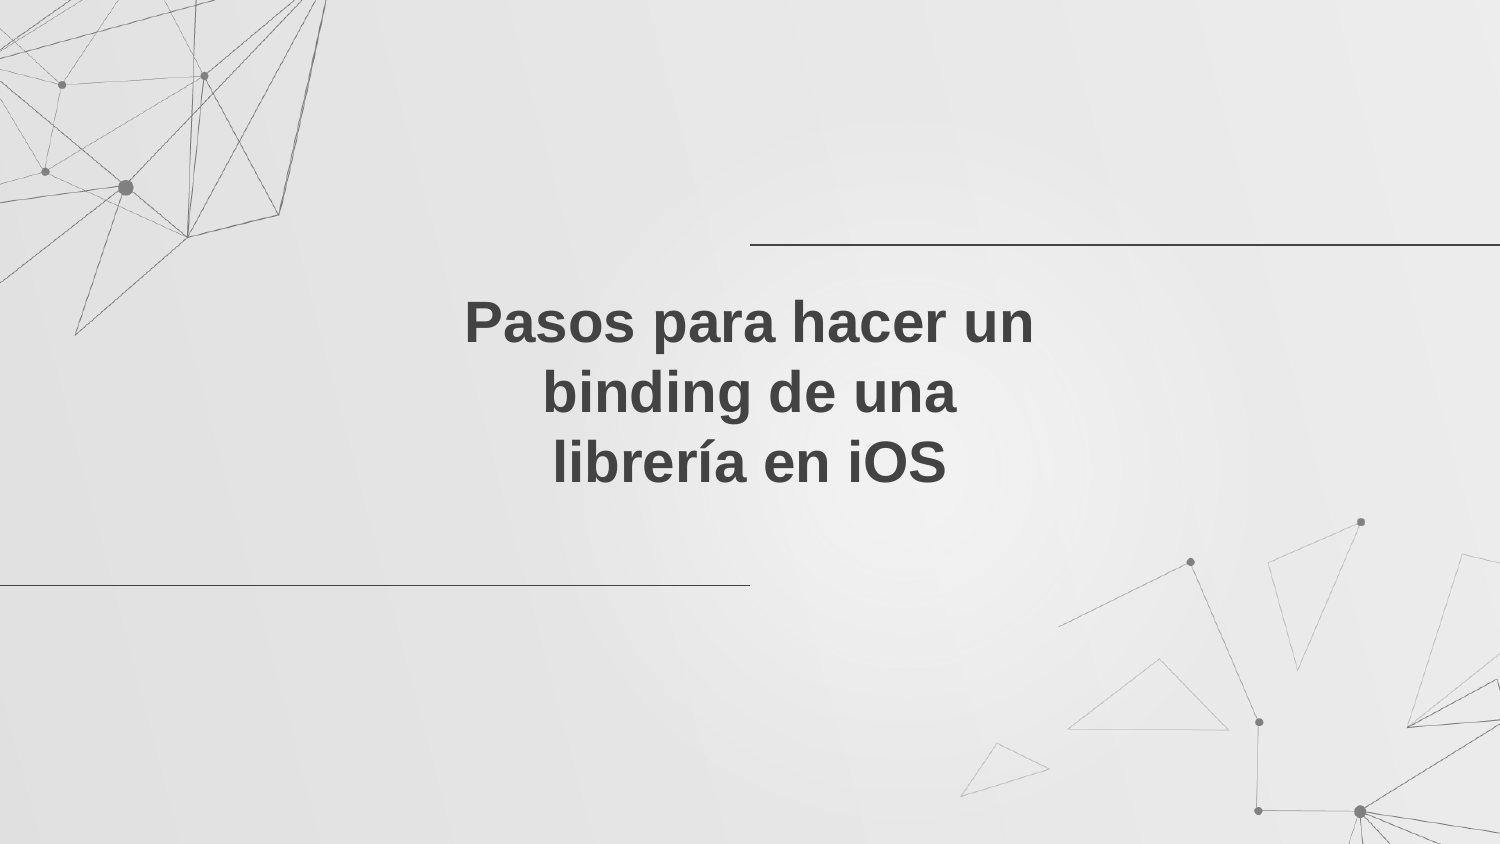

# Pasos para hacer un binding de una librería en iOS